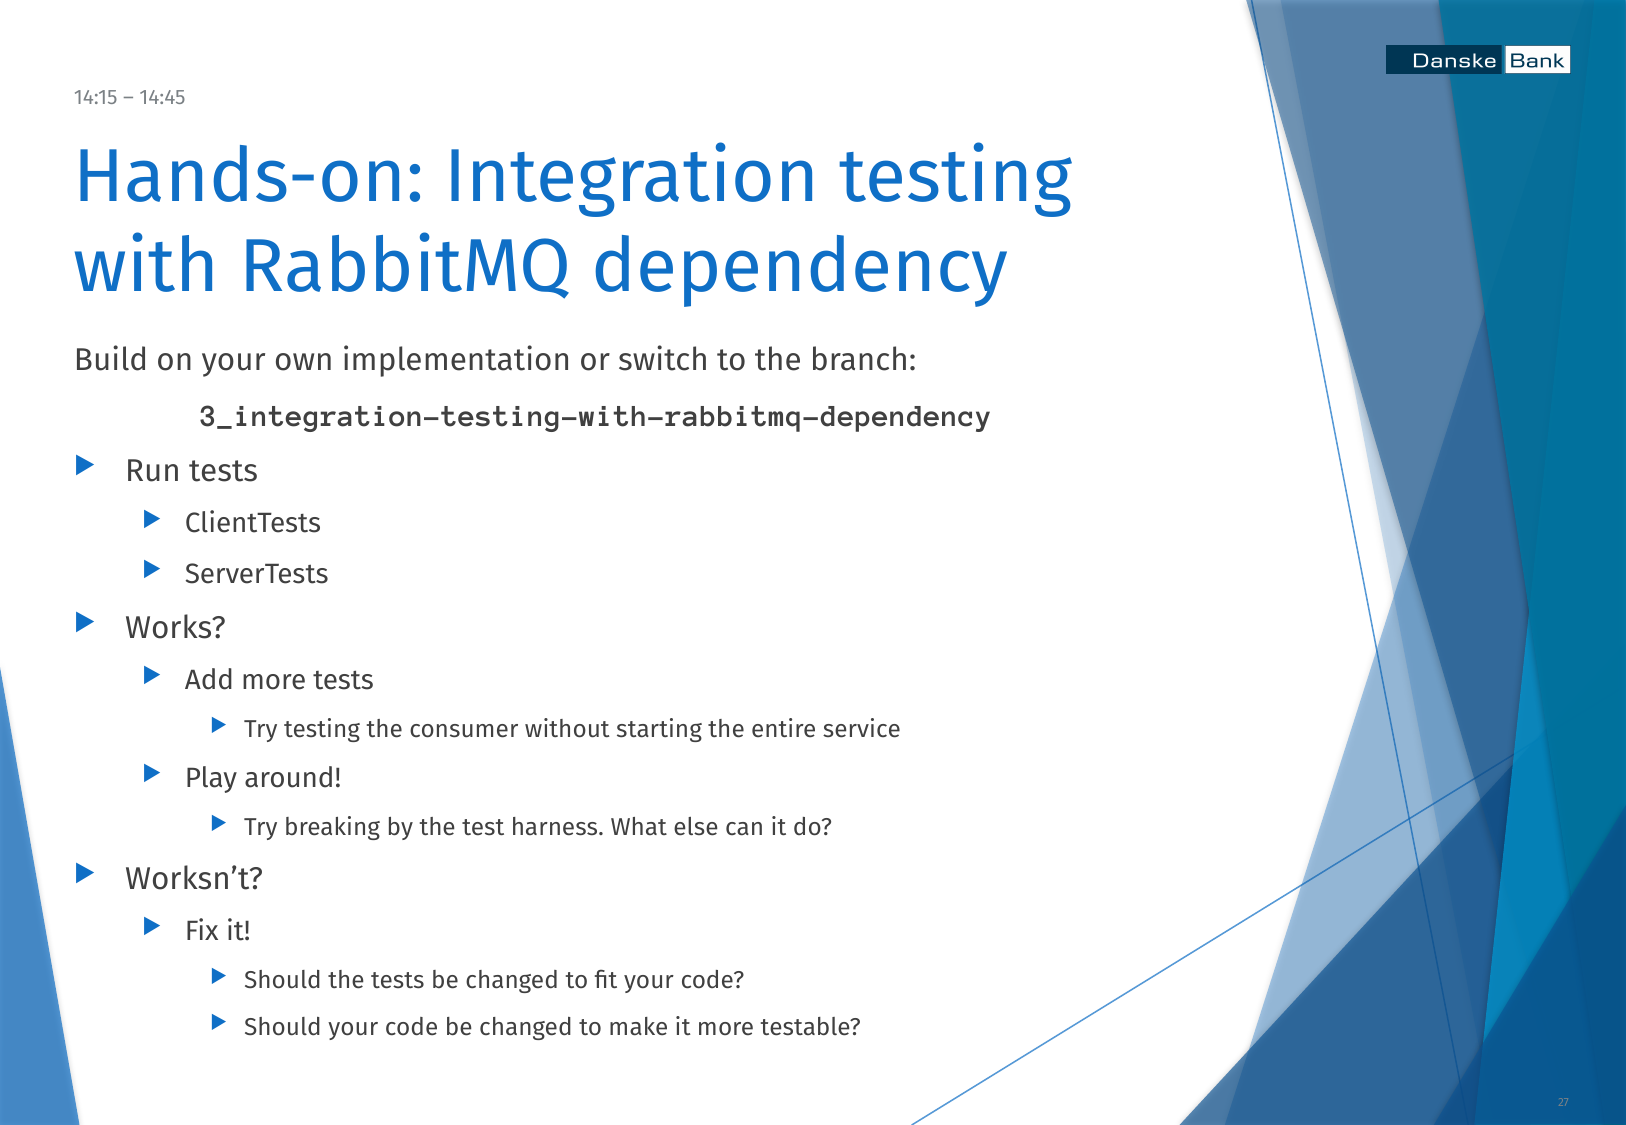

14:15 – 14:45
# Hands-on: Integration testing with RabbitMQ dependency
Build on your own implementation or switch to the branch:
	3_integration-testing-with-rabbitmq-dependency
Run tests
ClientTests
ServerTests
Works?
Add more tests
Try testing the consumer without starting the entire service
Play around!
Try breaking by the test harness. What else can it do?
Worksn’t?
Fix it!
Should the tests be changed to fit your code?
Should your code be changed to make it more testable?